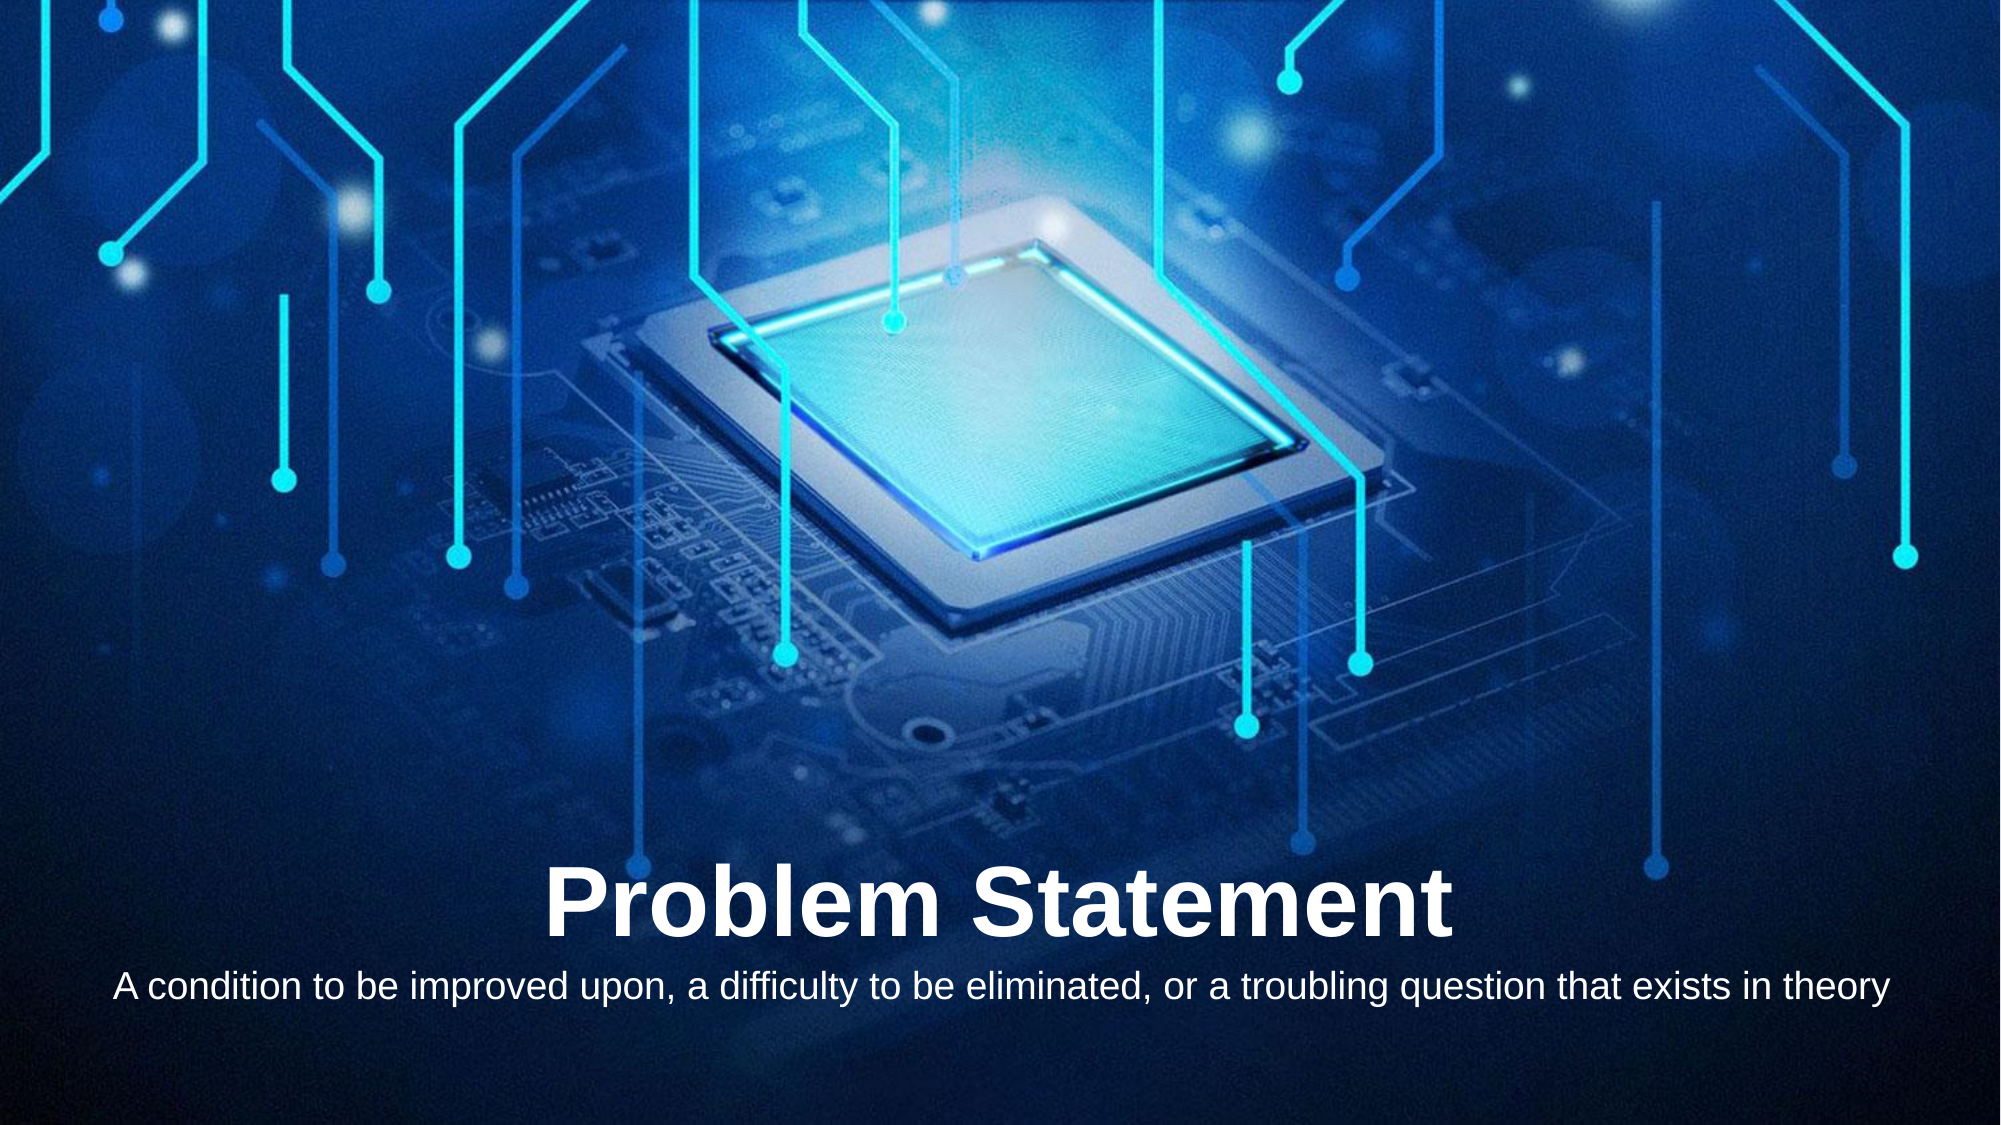

Problem Statement
A condition to be improved upon, a difficulty to be eliminated, or a troubling question that exists in theory